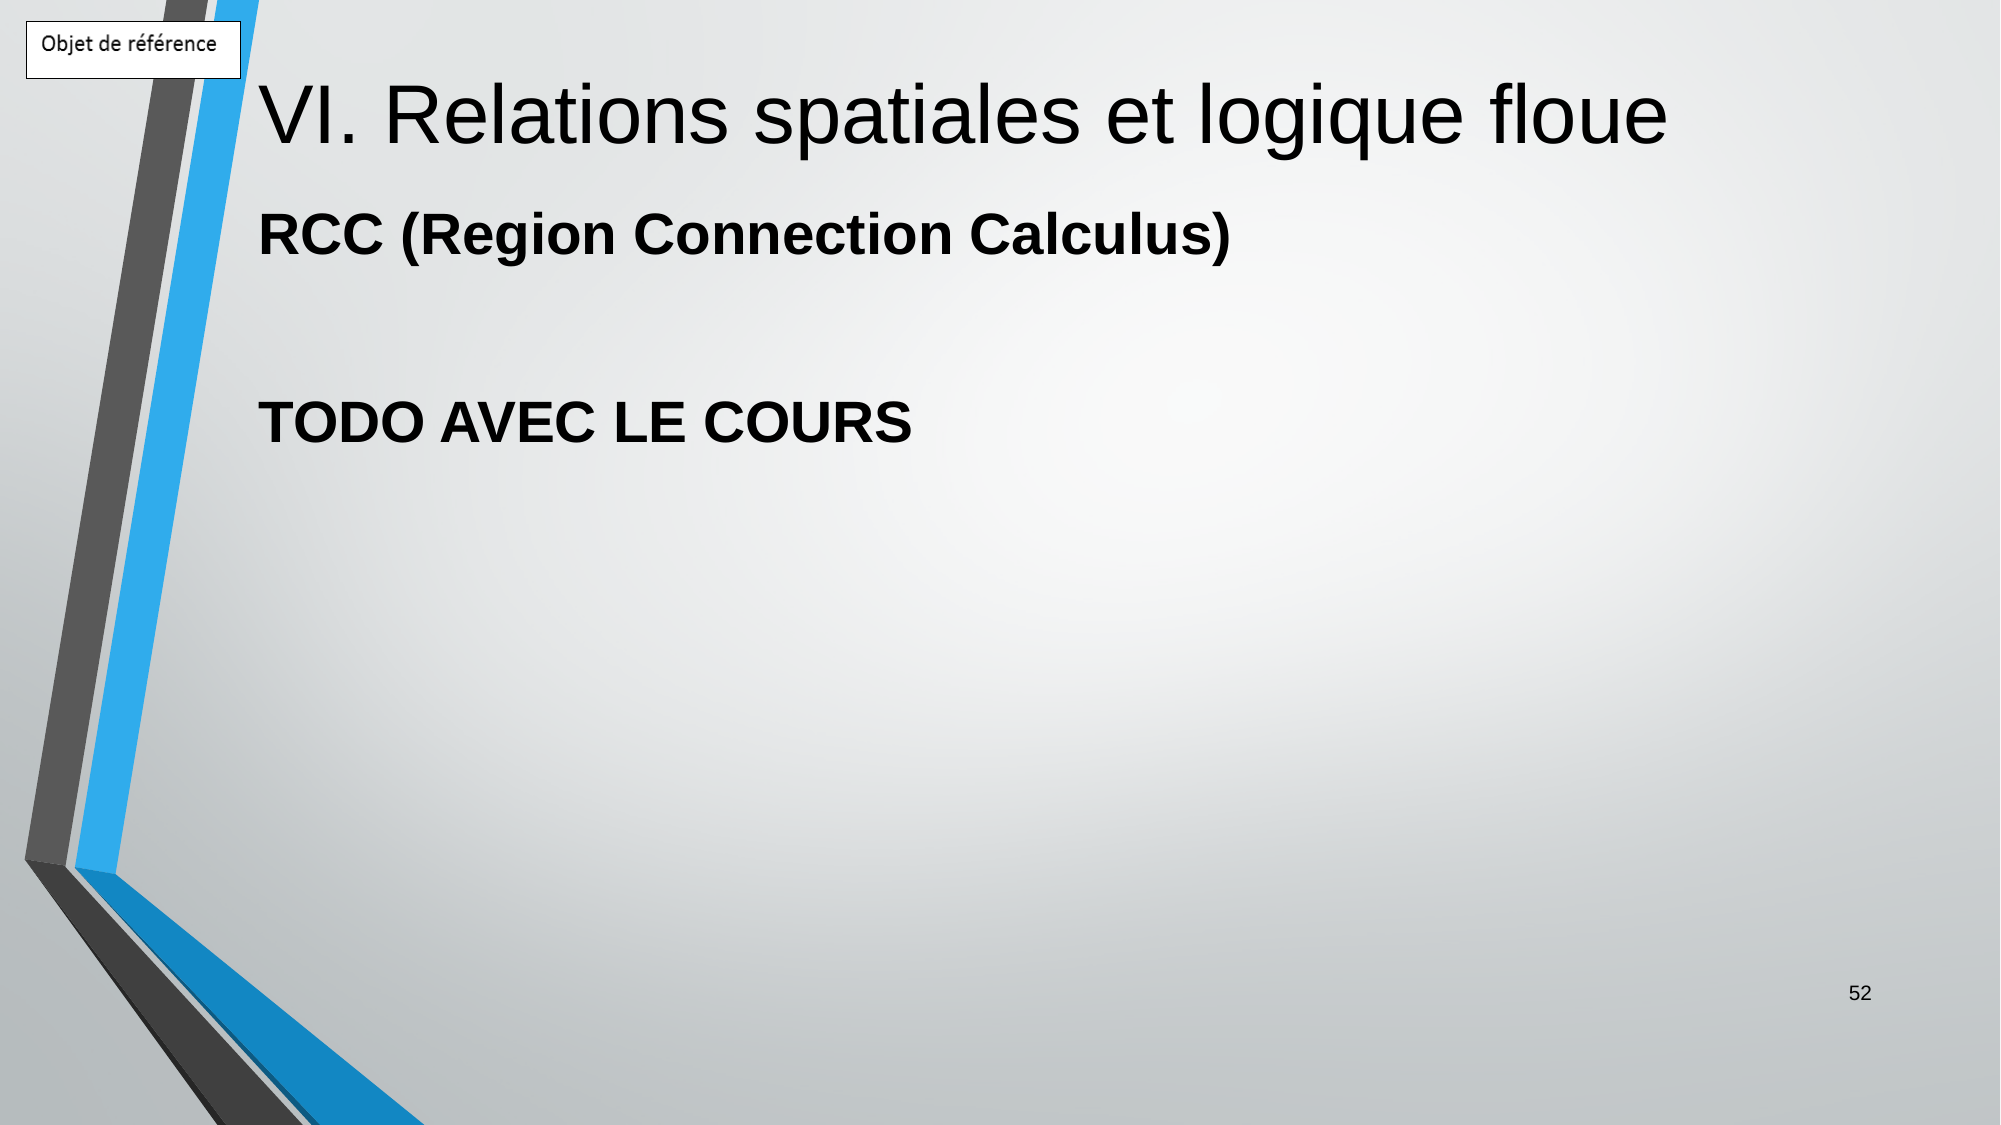

# VI. Relations spatiales et logique floue
RCC (Region Connection Calculus)

TODO AVEC LE COURS

52